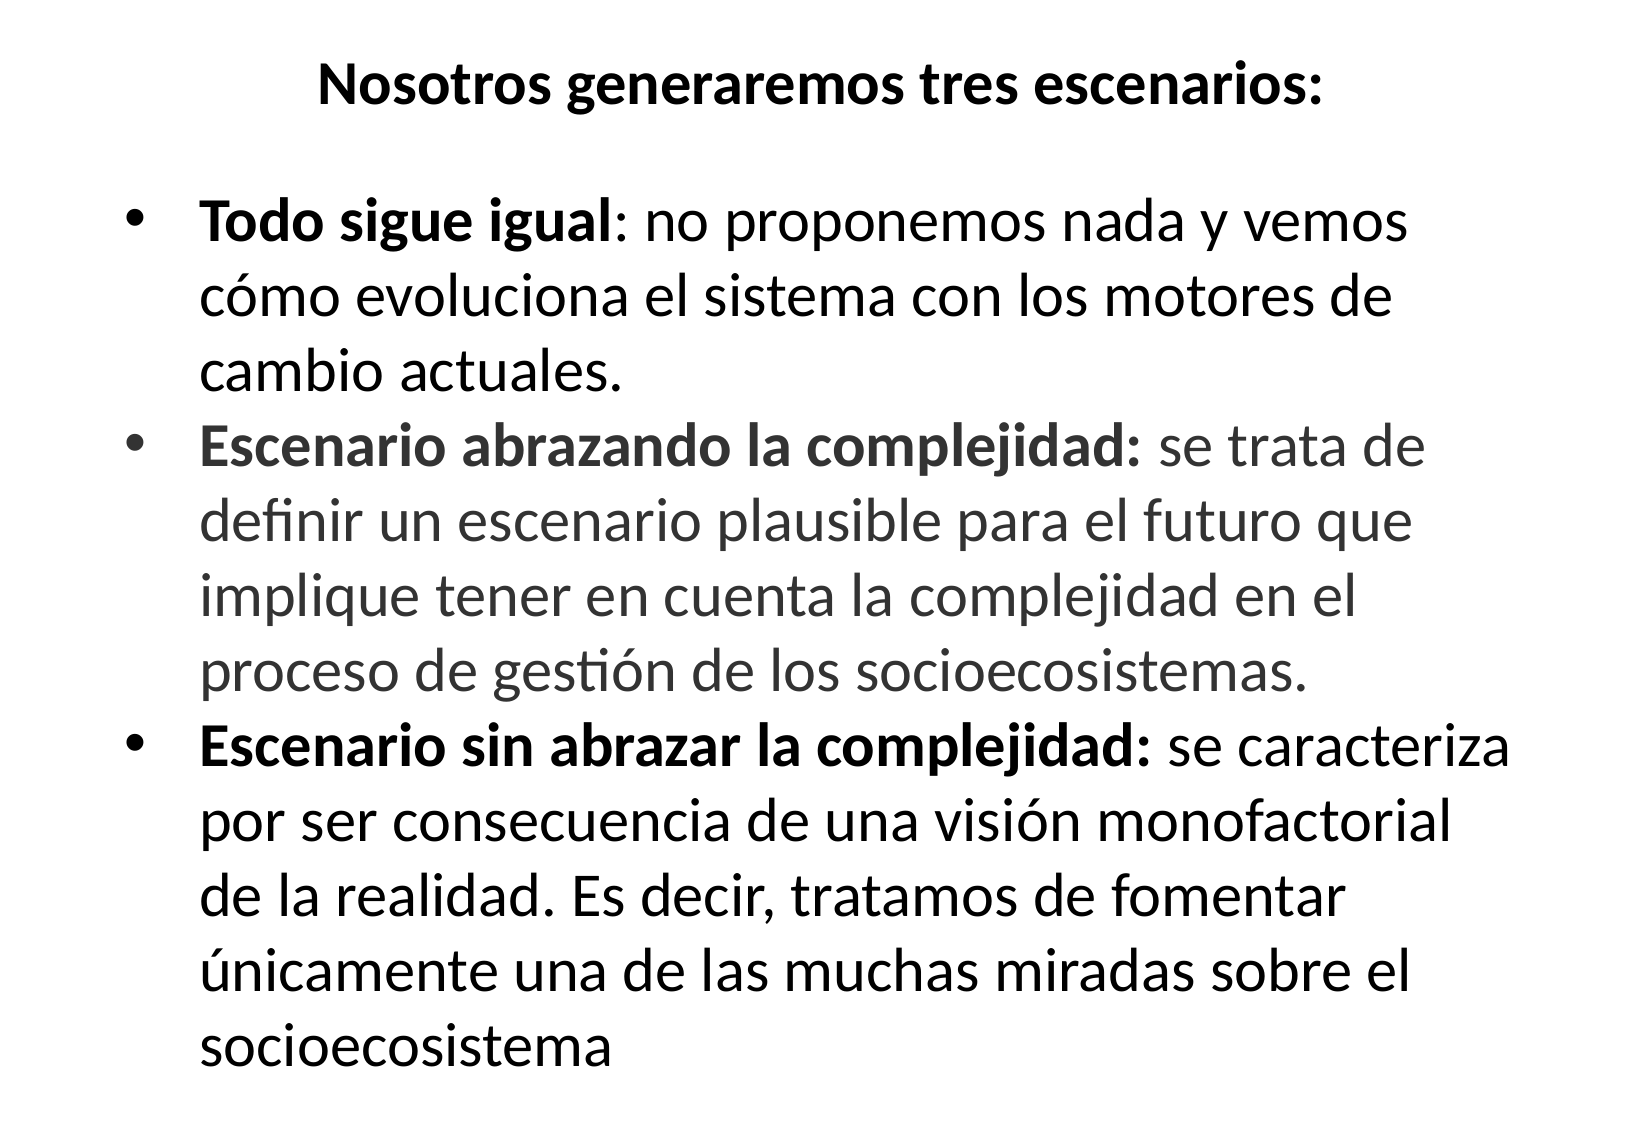

Nosotros generaremos tres escenarios:
Todo sigue igual: no proponemos nada y vemos cómo evoluciona el sistema con los motores de cambio actuales.
Escenario abrazando la complejidad: se trata de definir un escenario plausible para el futuro que implique tener en cuenta la complejidad en el proceso de gestión de los socioecosistemas.
Escenario sin abrazar la complejidad: se caracteriza por ser consecuencia de una visión monofactorial de la realidad. Es decir, tratamos de fomentar únicamente una de las muchas miradas sobre el socioecosistema